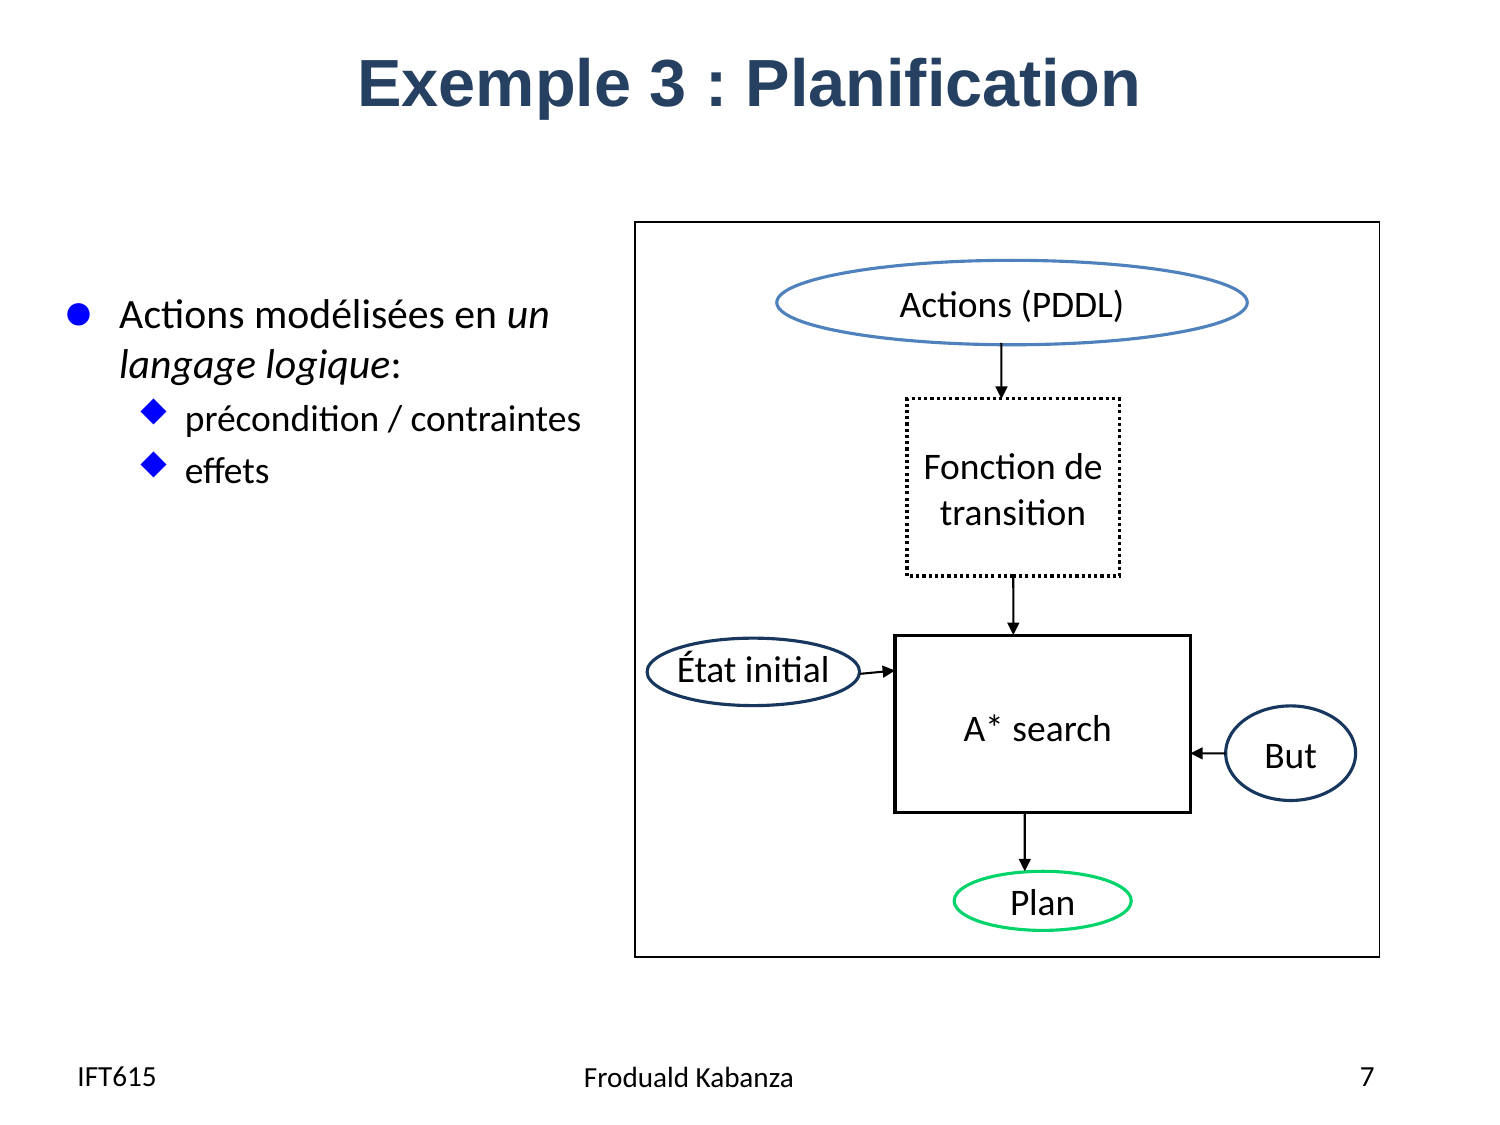

# Exemple 3 : Planification

Fonction de
transition

A* search

État initial

But

Plan
Actions (PDDL)
Actions modélisées en un langage logique:
précondition / contraintes
effets

IFT615
7
Froduald Kabanza